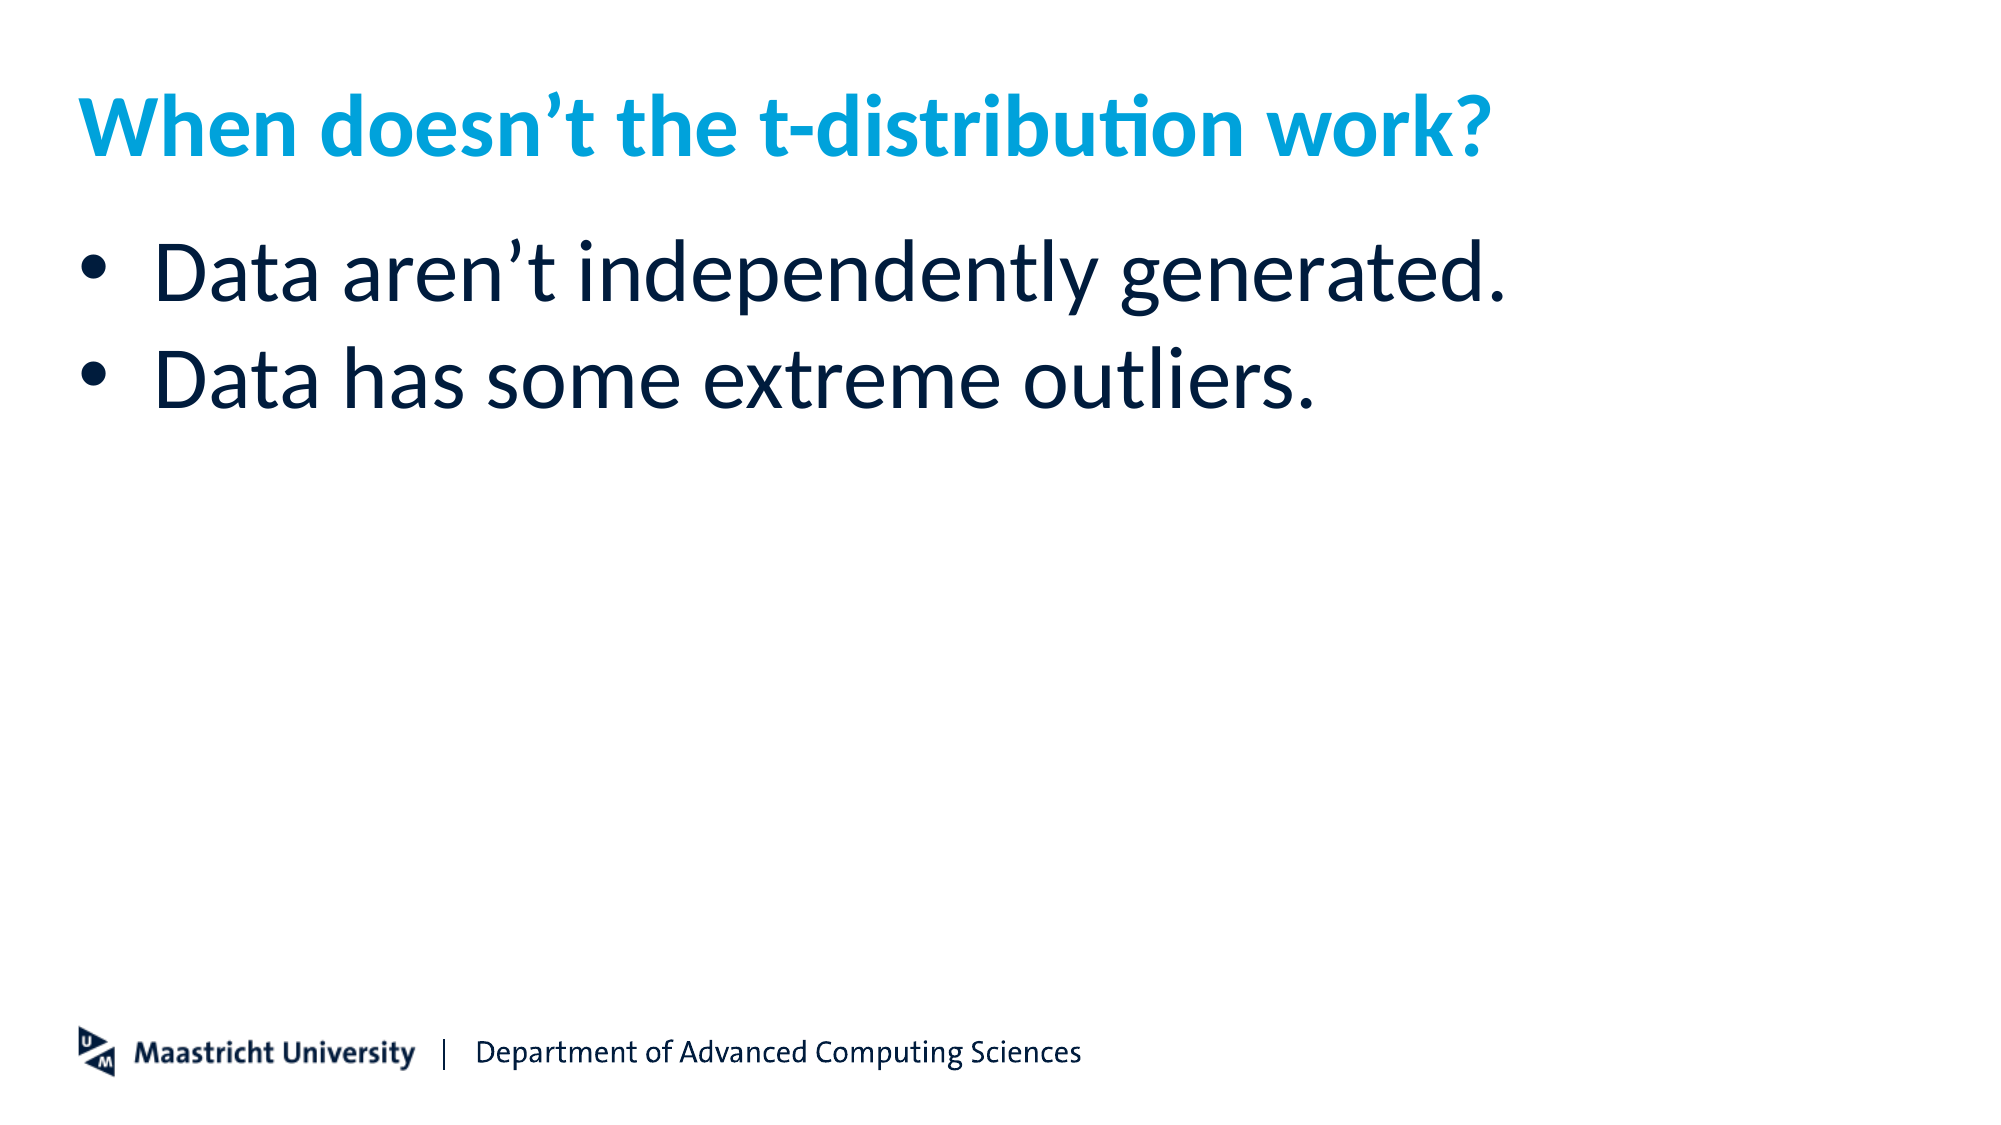

# When doesn’t the t-distribution work?
Data aren’t independently generated.
Data has some extreme outliers.